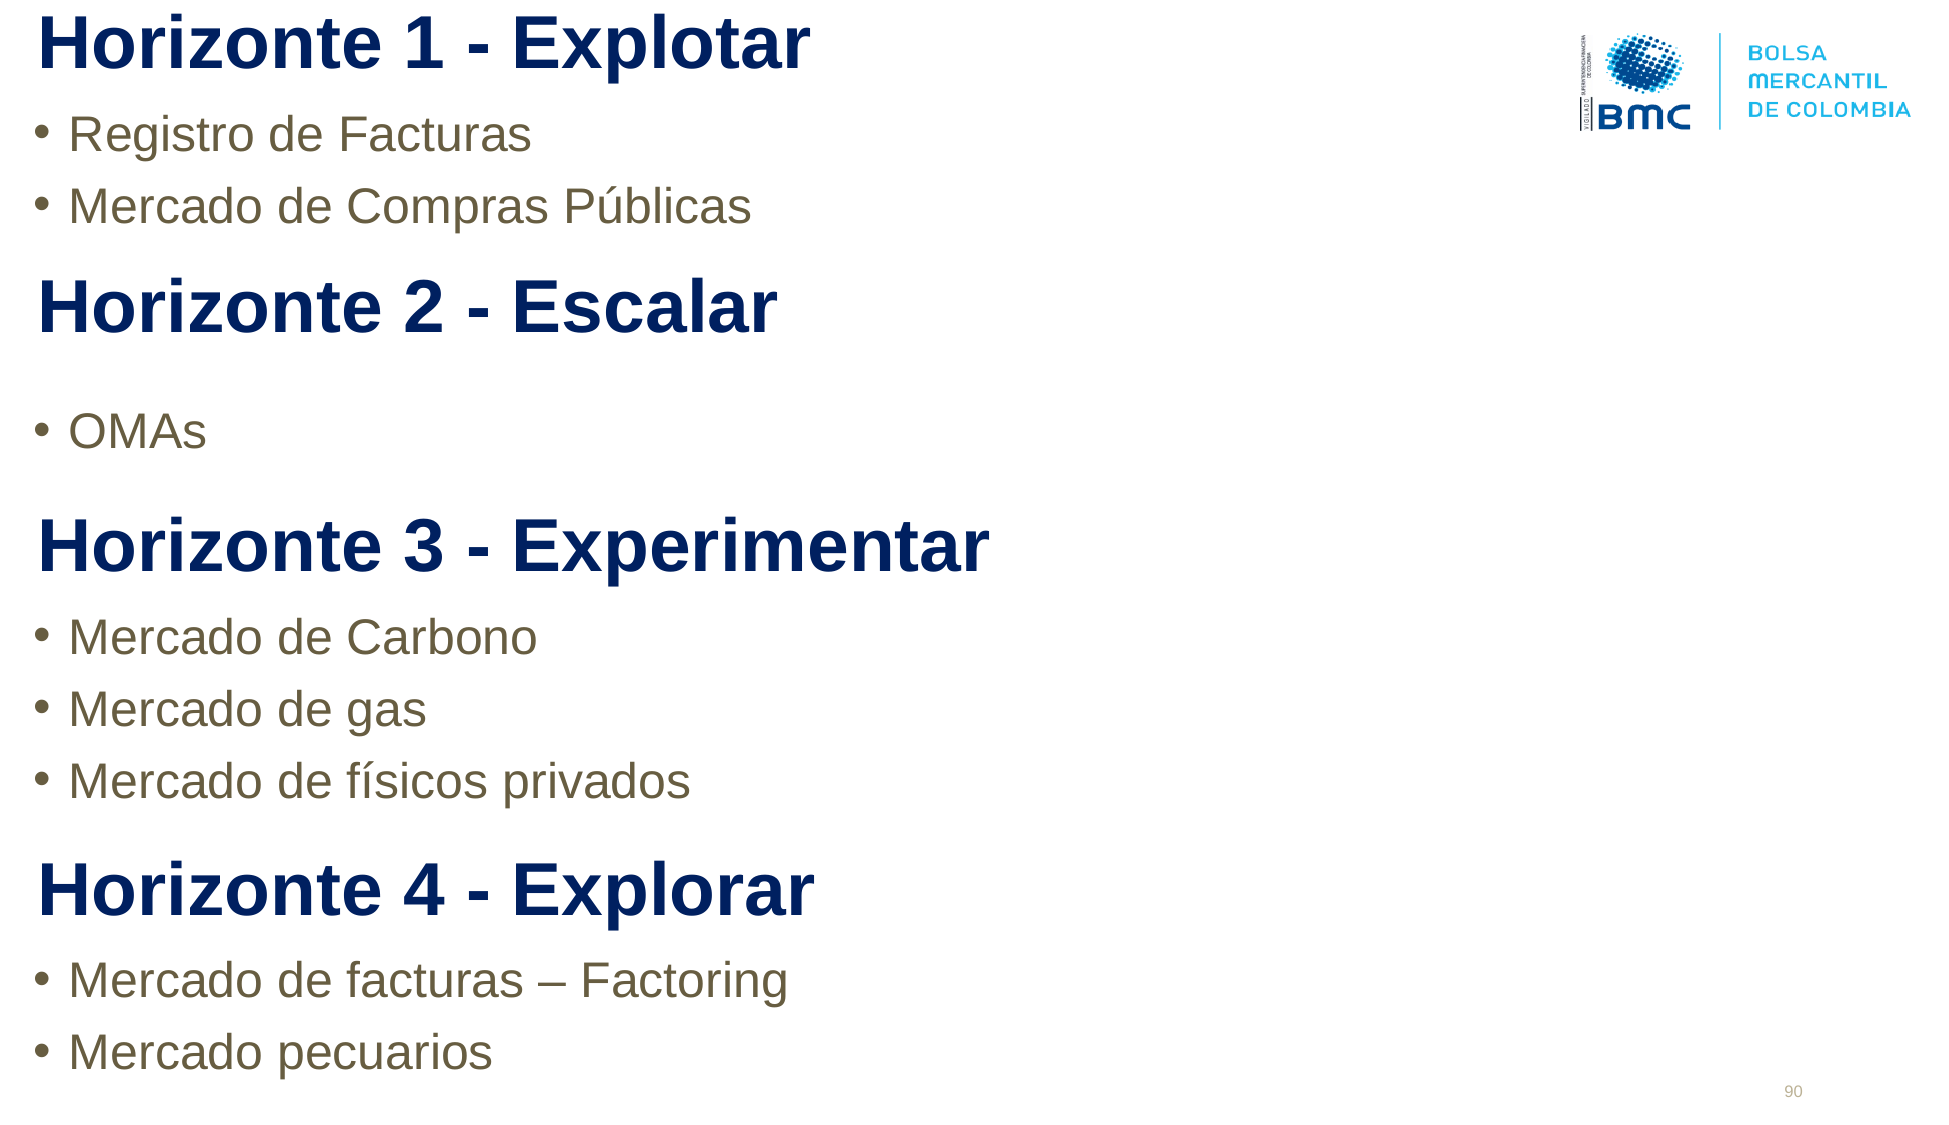

Horizonte 1 - Explotar
Registro de Facturas
Mercado de Compras Públicas
Horizonte 2 - Escalar
OMAs
Horizonte 3 - Experimentar
Mercado de Carbono
Mercado de gas
Mercado de físicos privados
Horizonte 4 - Explorar
Mercado de facturas – Factoring
Mercado pecuarios